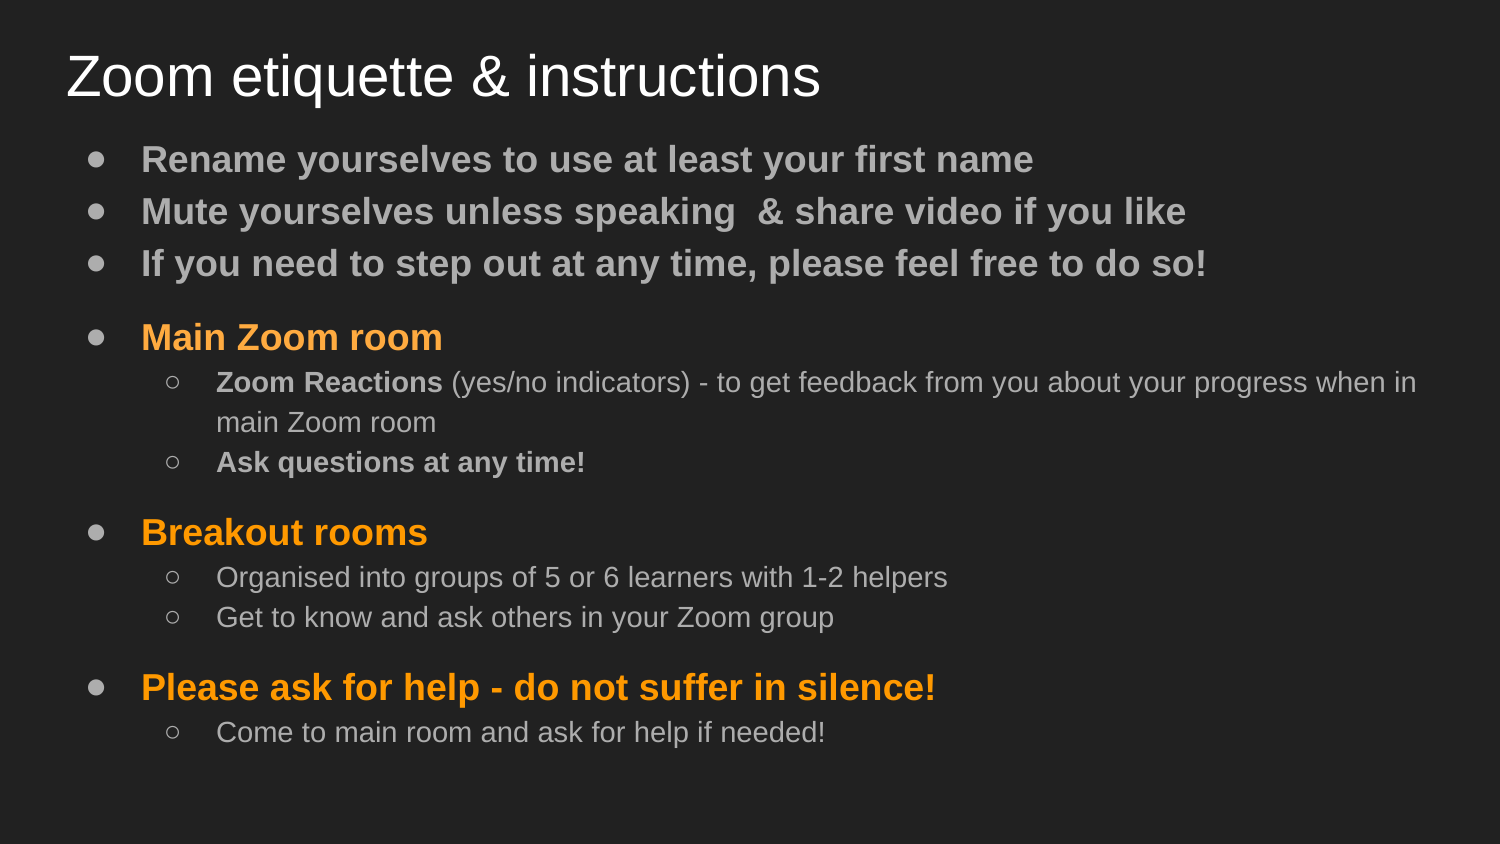

# Zoom etiquette & instructions

Rename yourselves to use at least your first name
Mute yourselves unless speaking  & share video if you like
If you need to step out at any time, please feel free to do so!
Main Zoom room
Zoom Reactions (yes/no indicators) - to get feedback from you about your progress when in main Zoom room
Ask questions at any time!
Breakout rooms
Organised into groups of 5 or 6 learners with 1-2 helpers
Get to know and ask others in your Zoom group
Please ask for help - do not suffer in silence!
Come to main room and ask for help if needed!